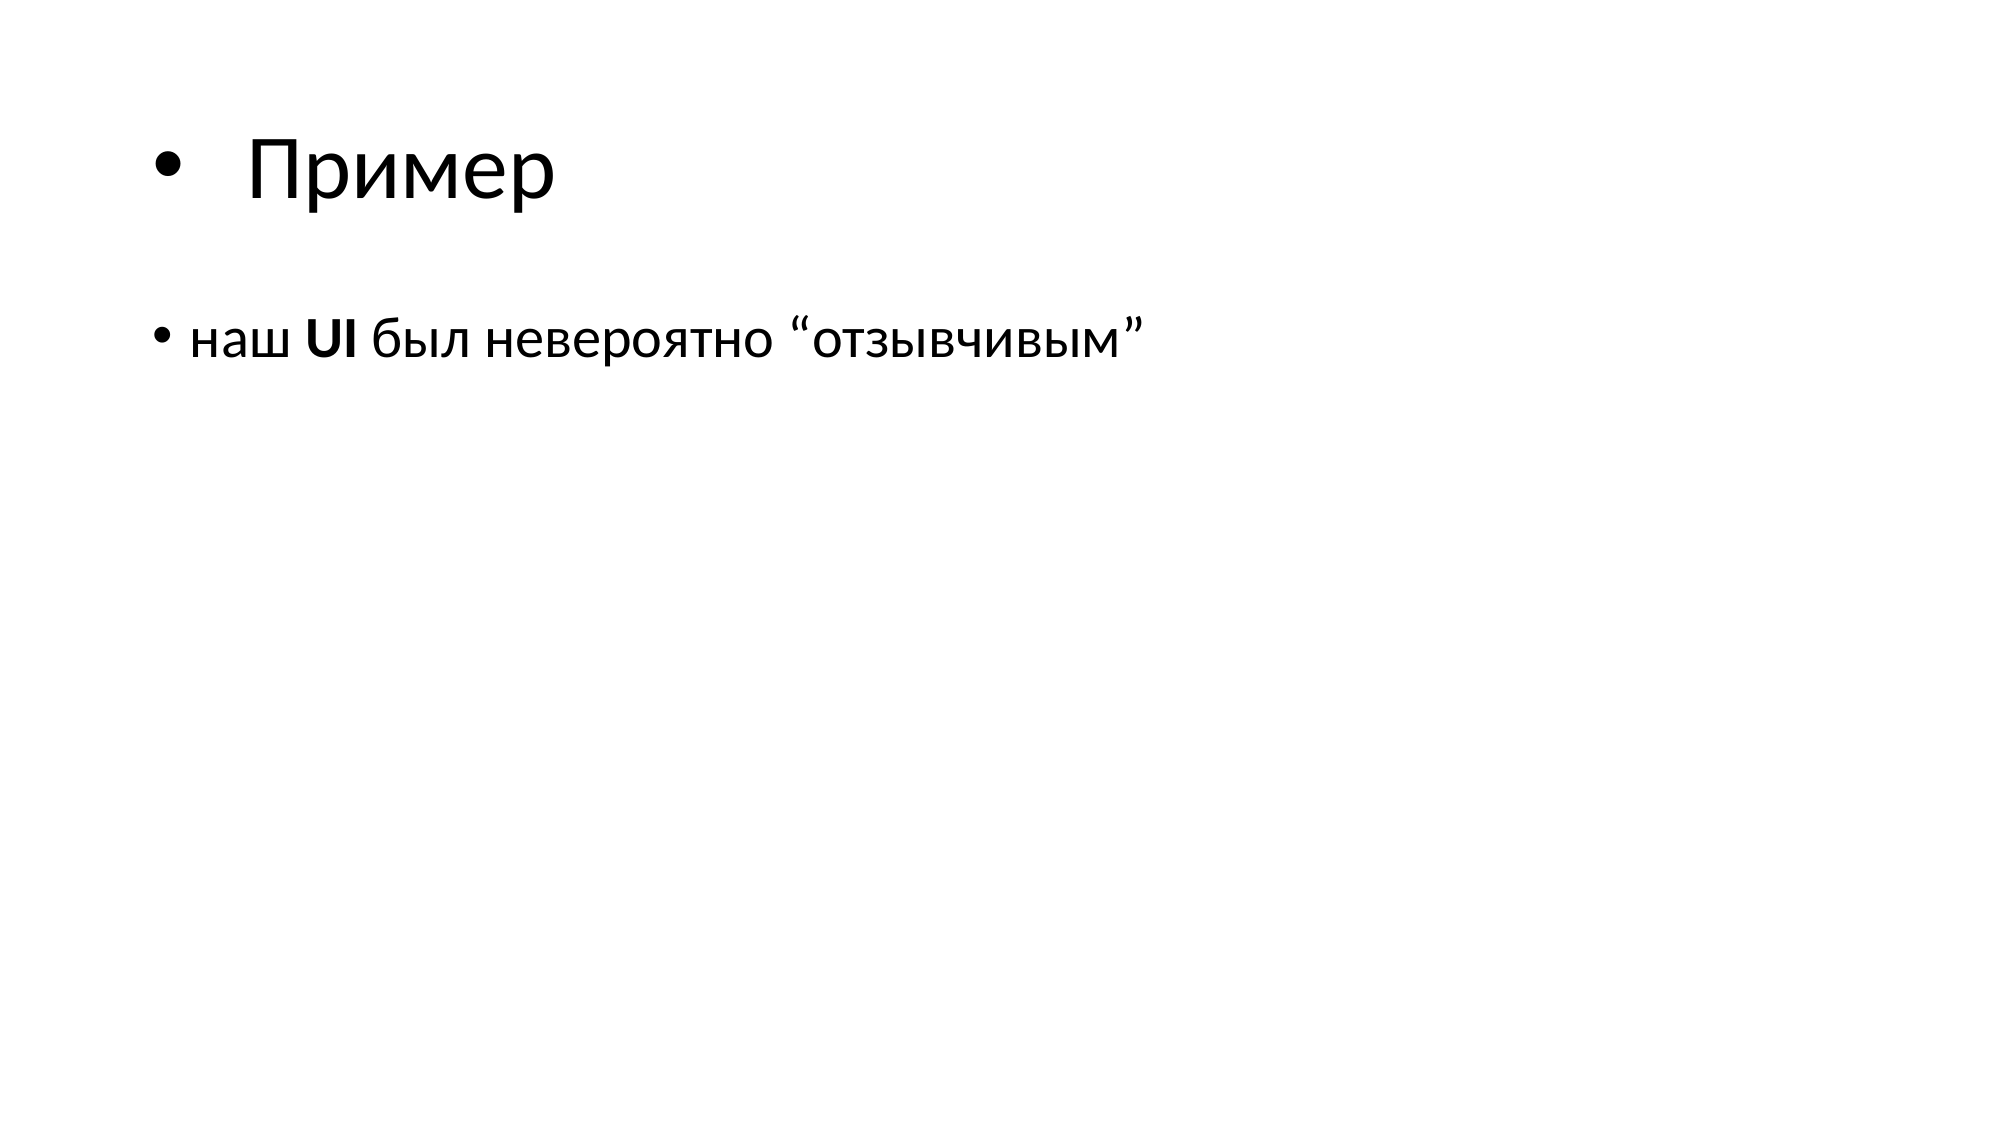

# Пример
наш UI был невероятно “отзывчивым”